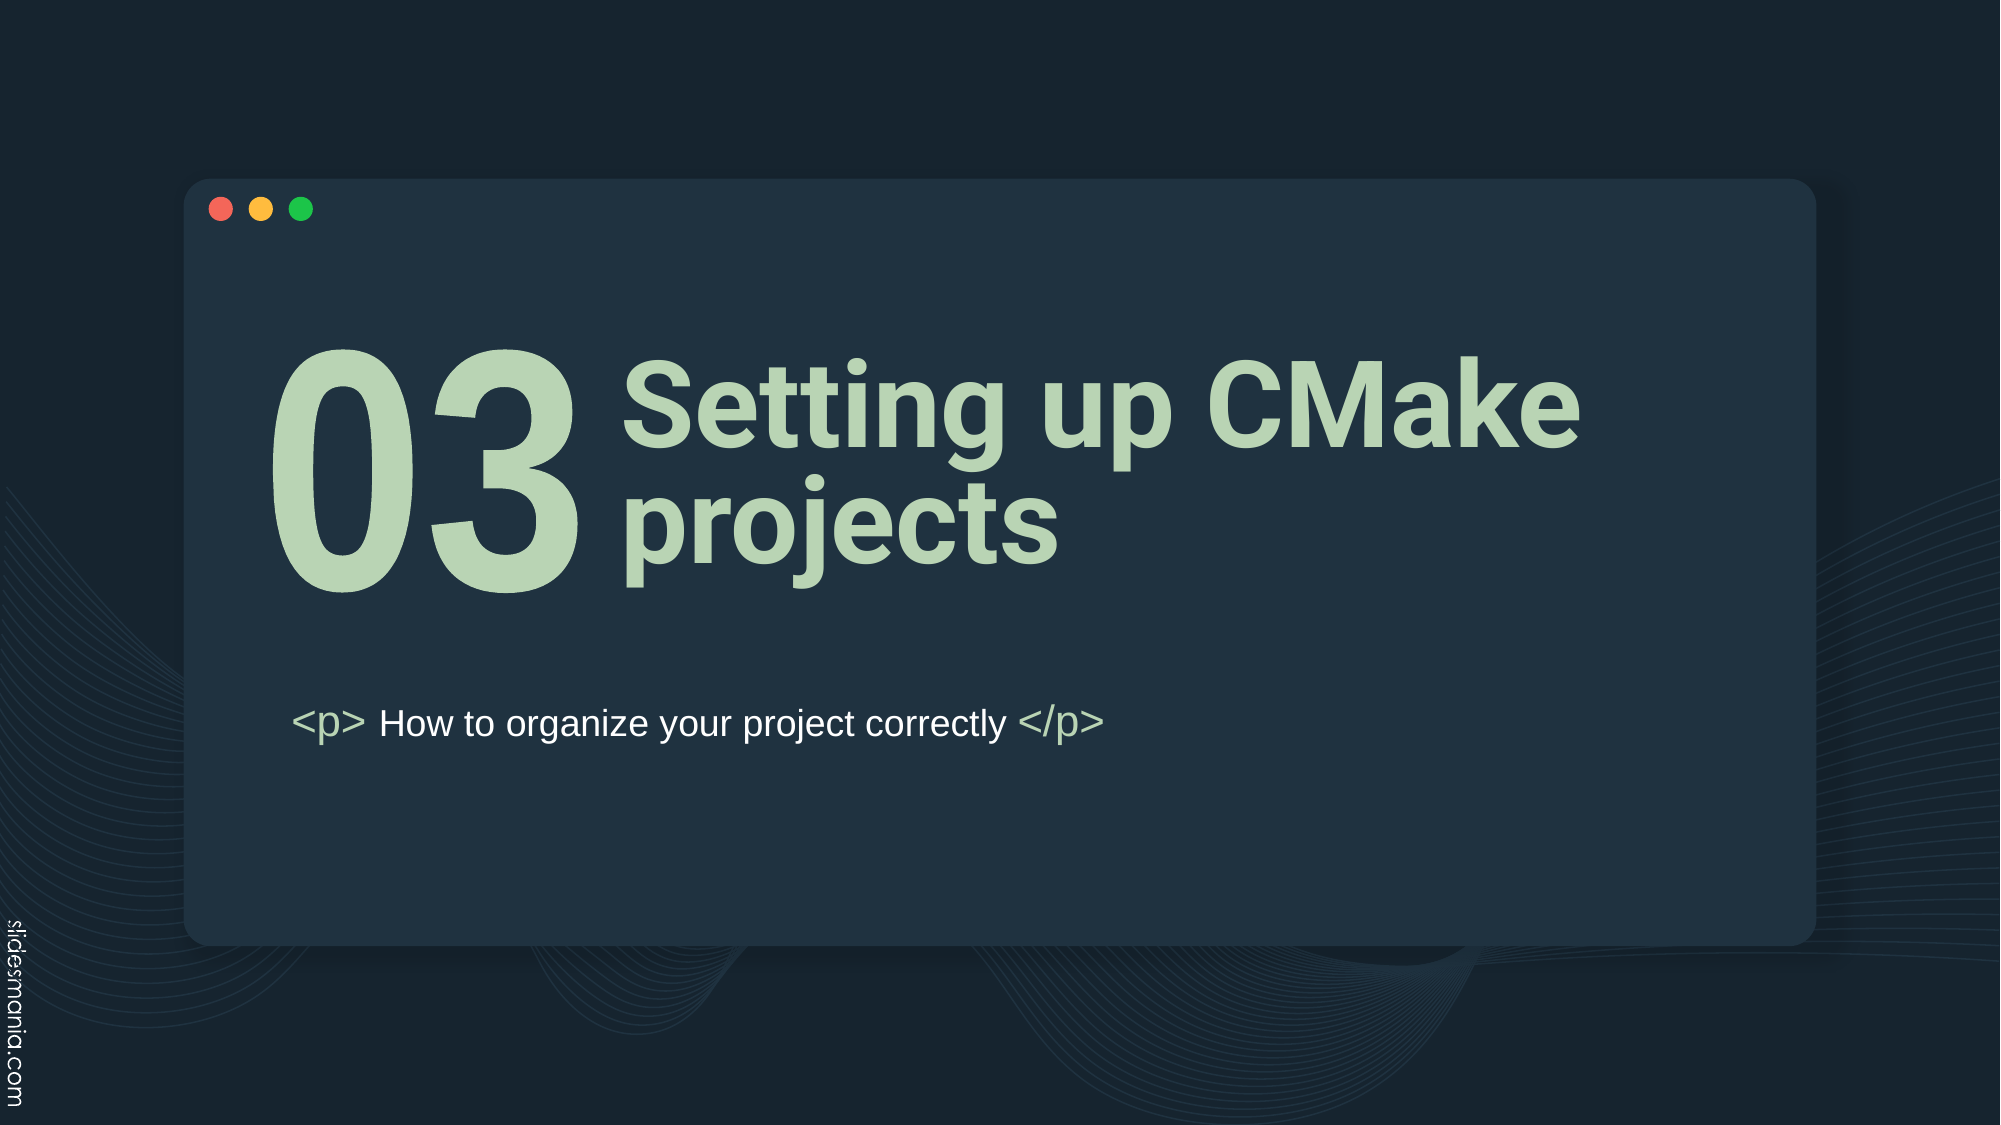

# Setting up CMake projects
03
<p> How to organize your project correctly </p>